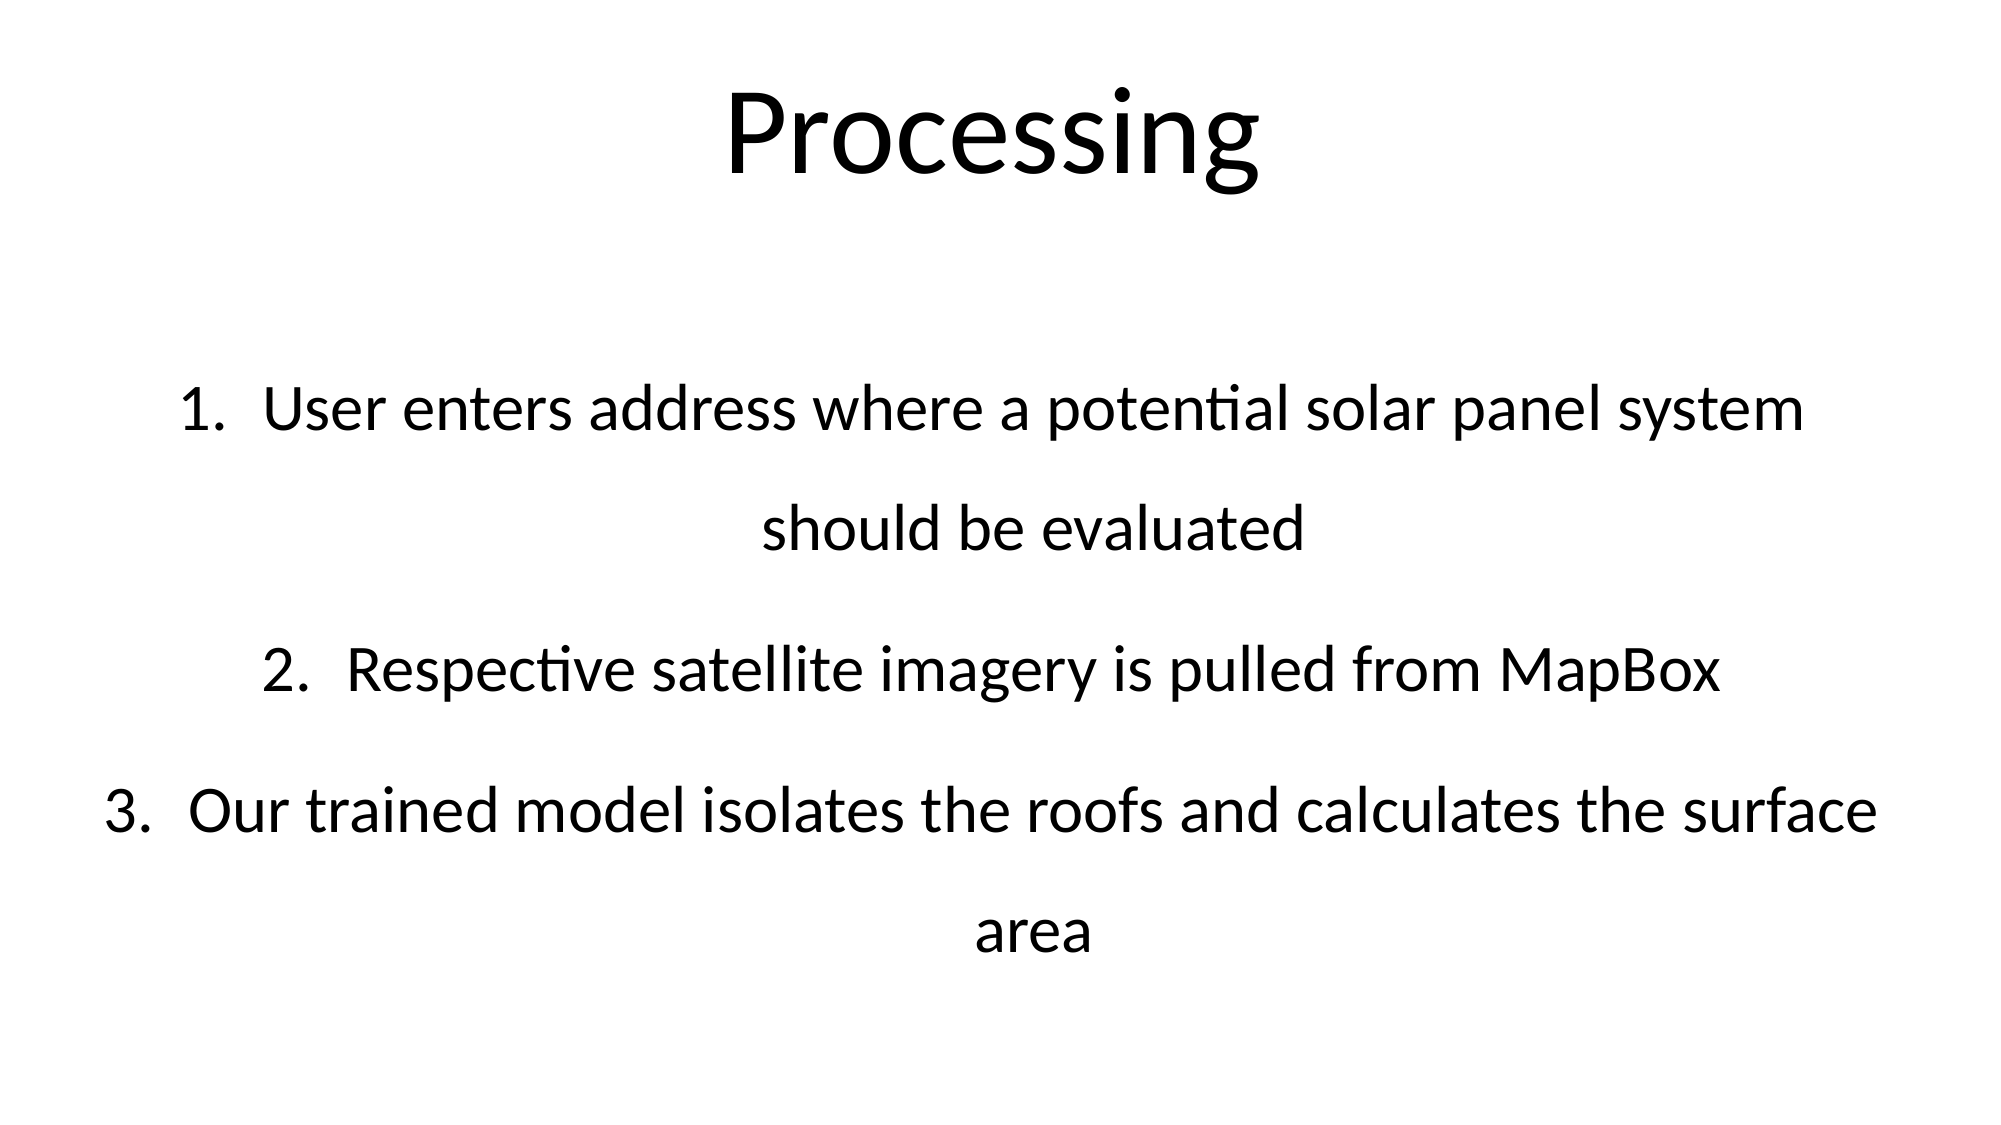

Processing
User enters address where a potential solar panel system should be evaluated
Respective satellite imagery is pulled from MapBox
Our trained model isolates the roofs and calculates the surface area